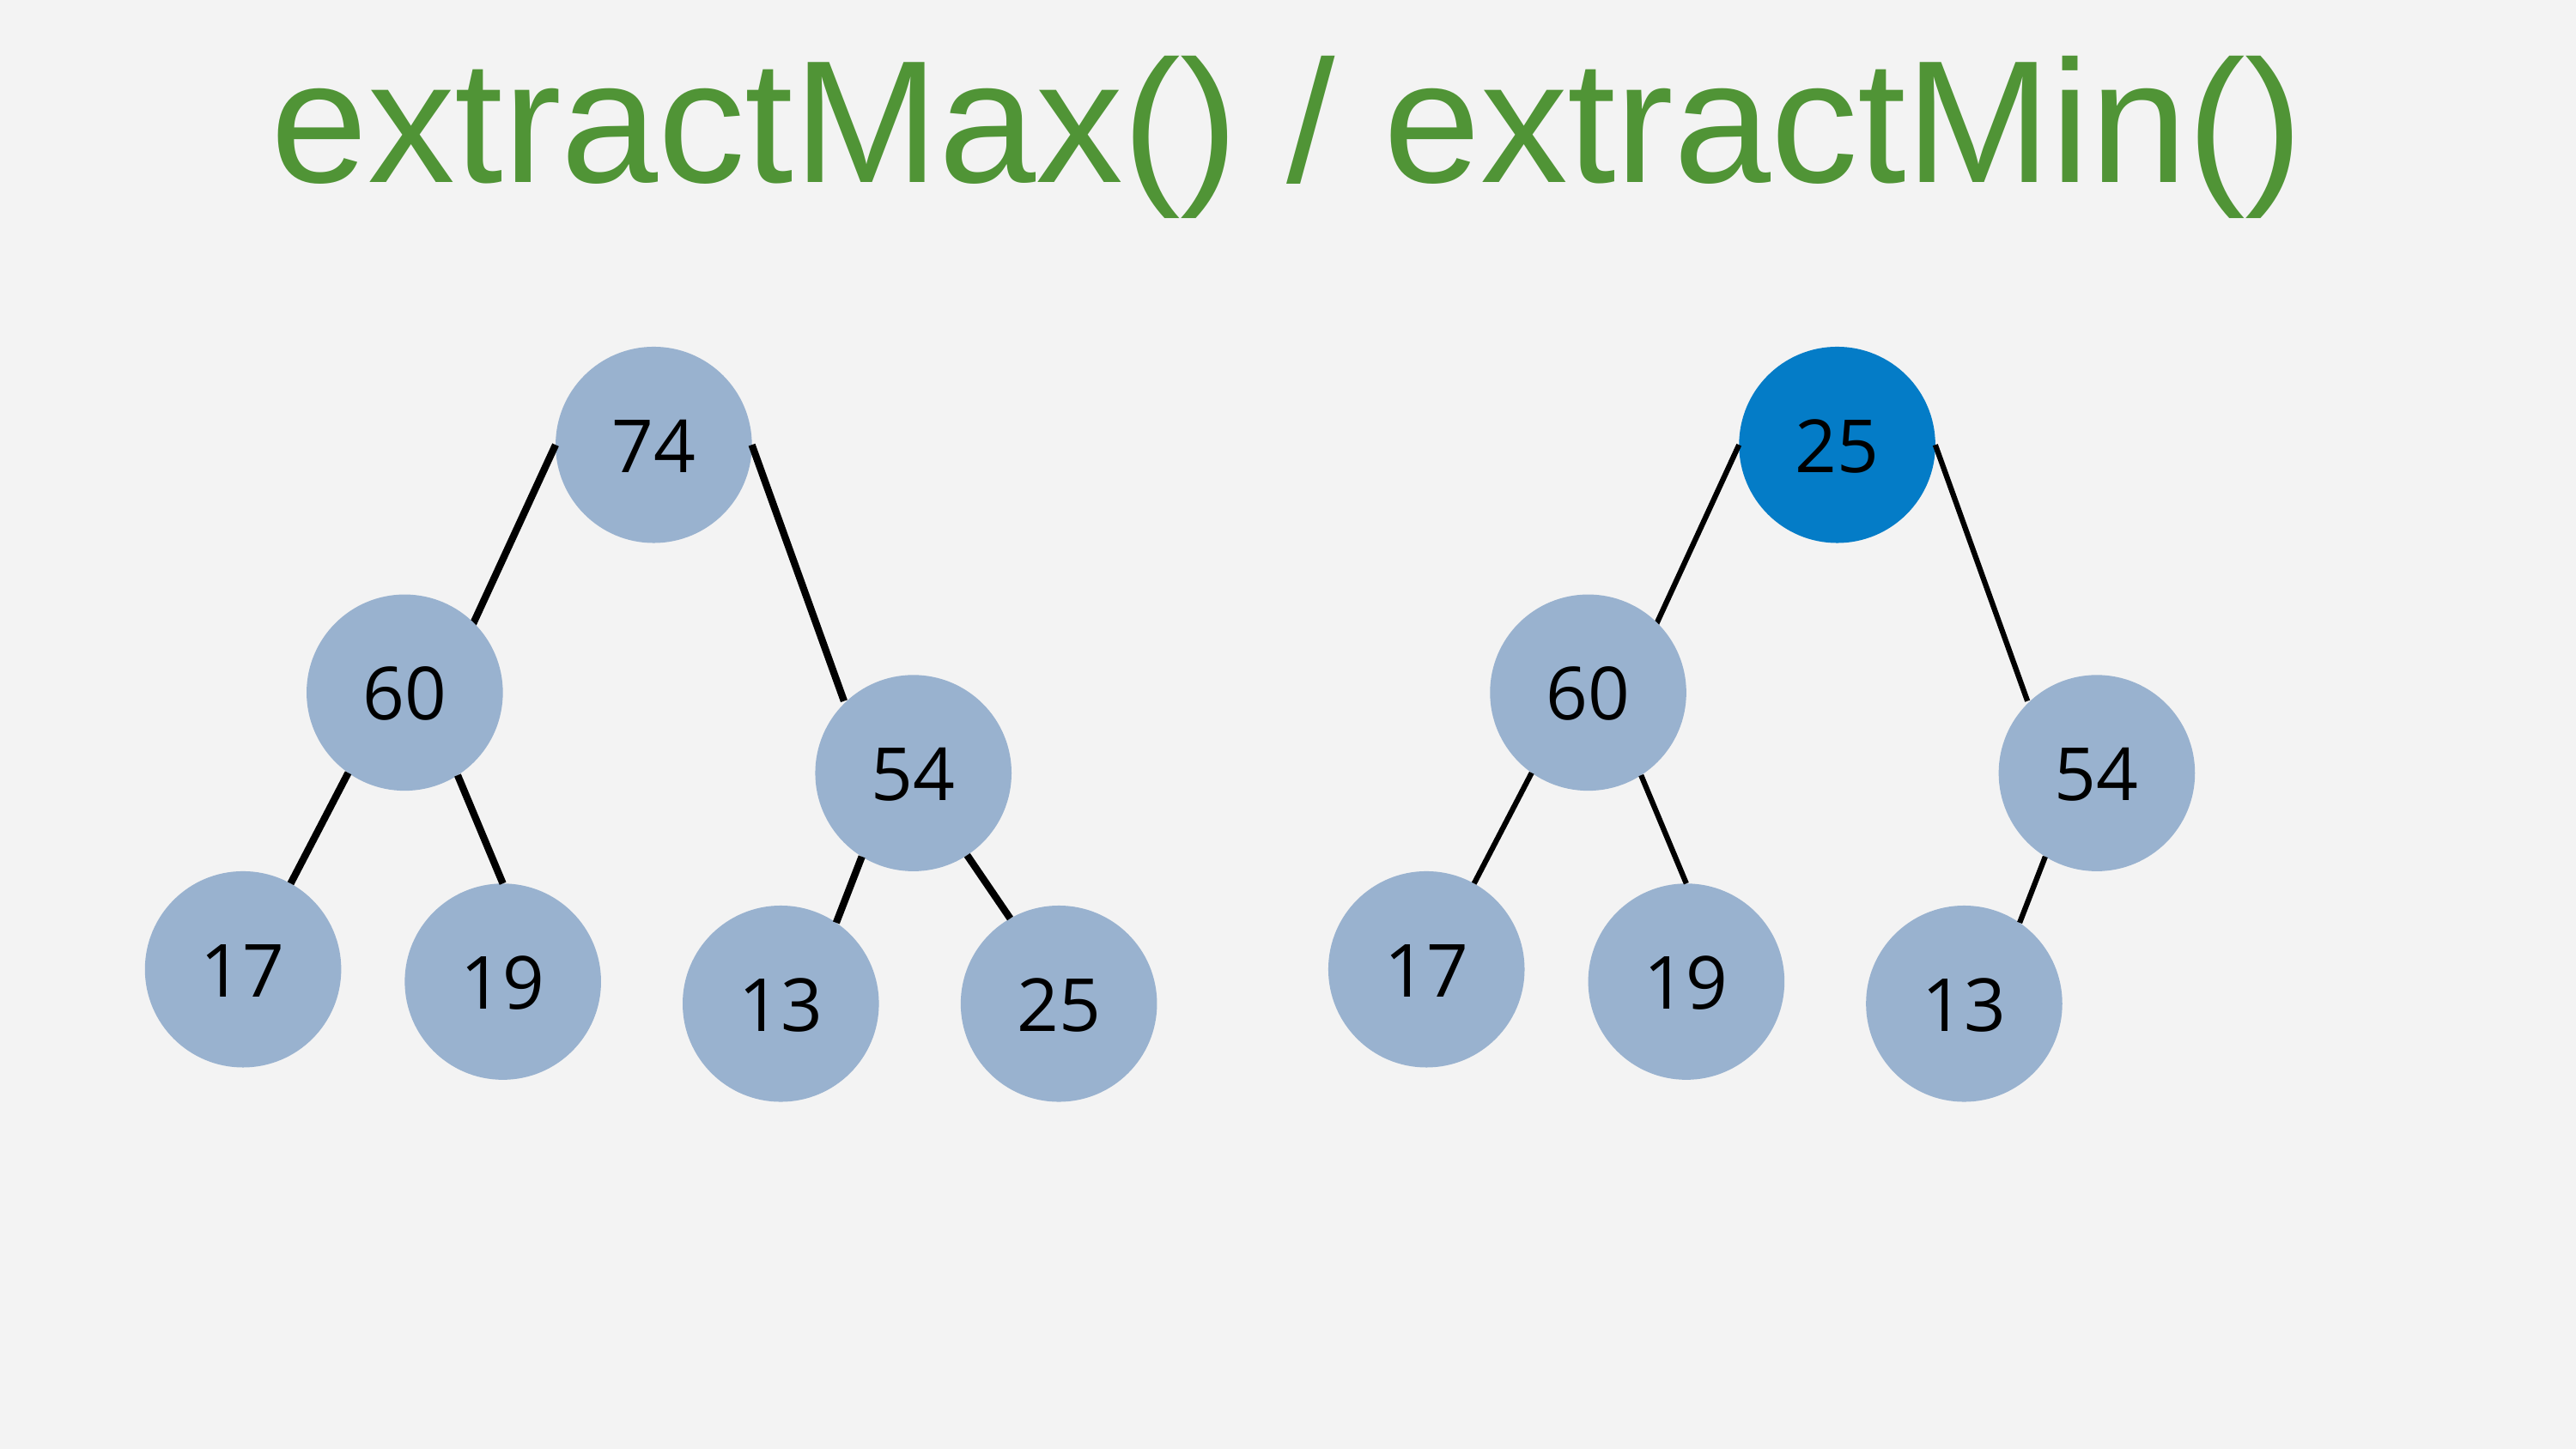

extractMax() / extractMin()

74

60

54

17

19

13

25

25

60

54

17

19

13